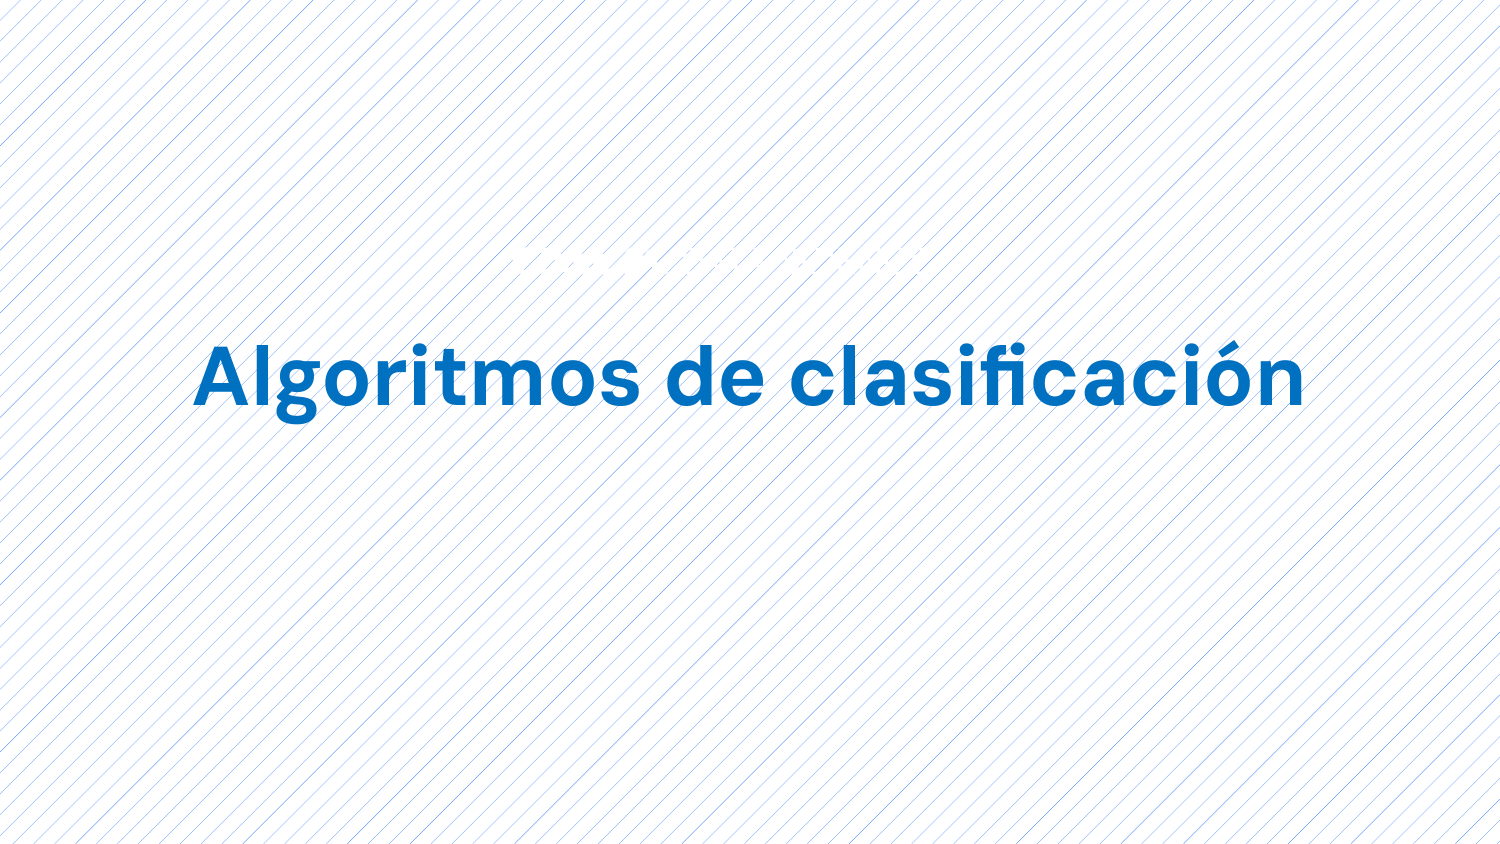

Clase 21. DATA SCIENCE
Algoritmos de clasificación